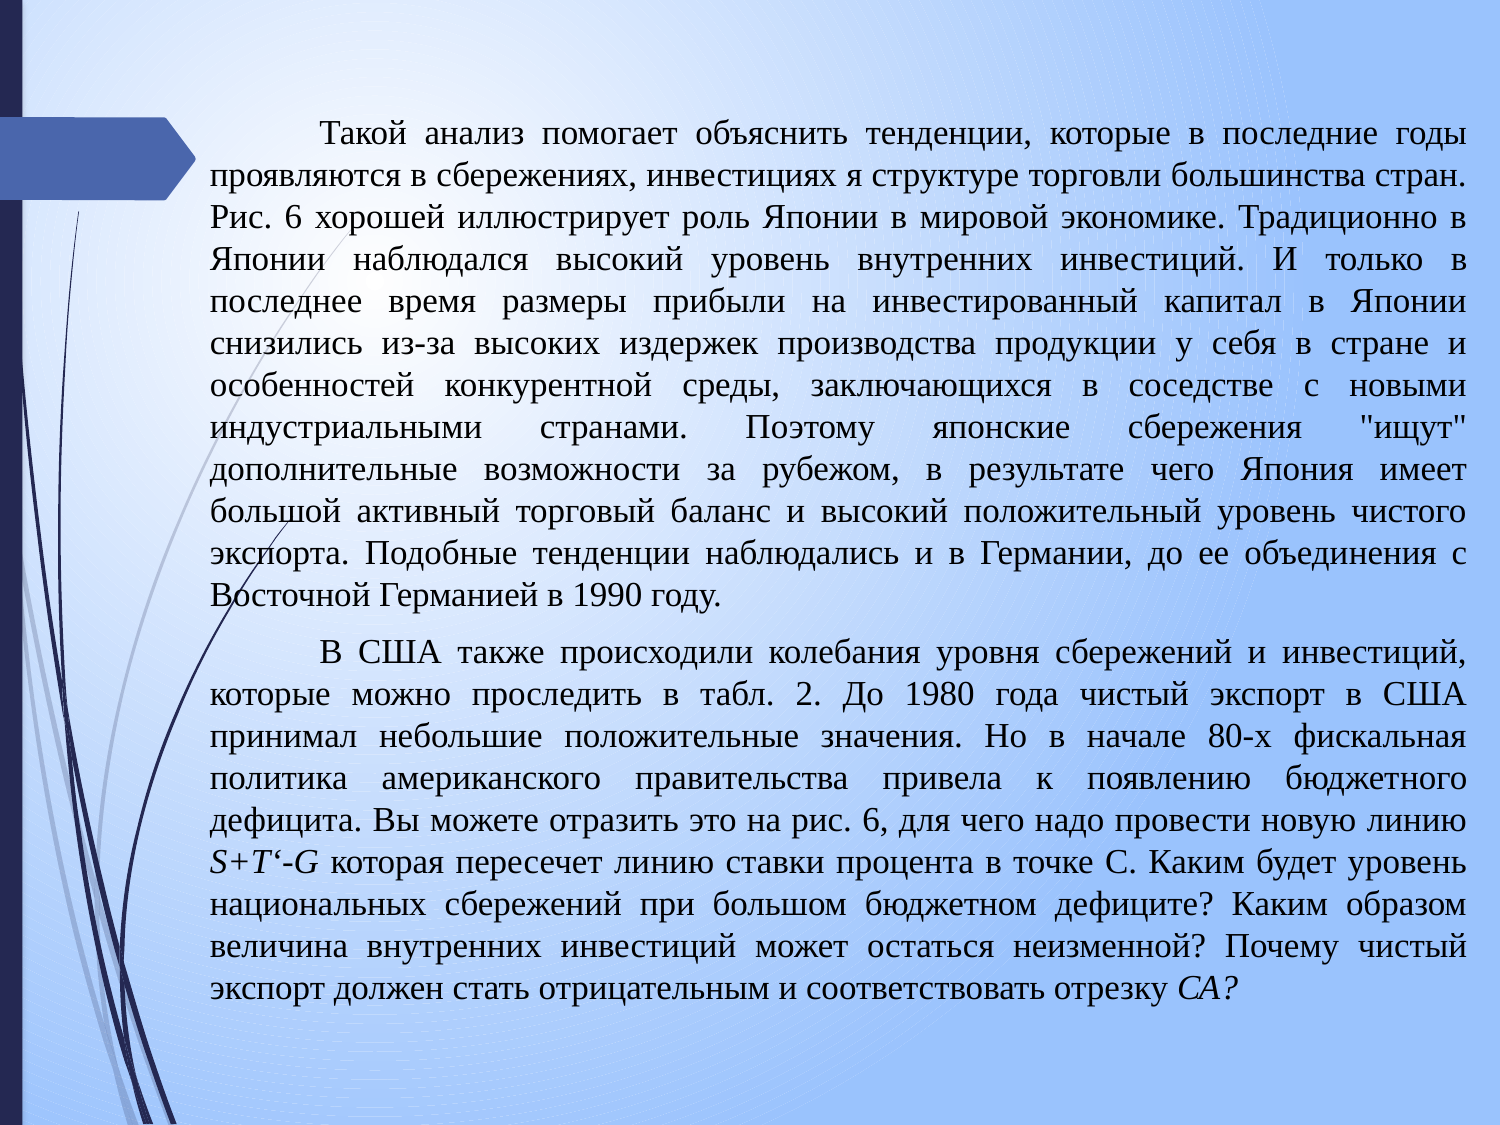

Такой анализ помогает объяснить тенденции, которые в последние годы проявляются в сбережениях, инвестициях я структуре торговли большинства стран. Рис. 6 хорошей иллюстрирует роль Японии в мировой экономике. Традиционно в Японии наблюдался высокий уровень внутренних инвести­ций. И только в последнее время размеры прибыли на инвестированный капитал в Японии снизились из-за высоких издержек производства продукции у себя в стране и особенностей конкурентной среды, заключающихся в соседстве с новыми индустриальными странами. Поэтому японские сбережения "ищут" дополнительные возможности за рубежом, в результате чего Япония имеет большой активный торговый баланс и высокий положительный уровень чистого экспорта. Подобные тенденции наблюдались и в Германии, до ее объеди­нения с Восточной Германией в 1990 году.
	В США также происходили колебания уровня сбережений и инвестиций, которые можно проследить в табл. 2. До 1980 года чистый экспорт в США принимал небольшие положительные значения. Но в начале 80-х фискальная политика американского правительства привела к появлению бюджет­ного дефицита. Вы можете отразить это на рис. 6, для чего надо провести новую линию S+T‘-G которая пересечет ли­нию ставки процента в точке С. Каким будет уровень национа­льных сбережений при большом бюджетном дефиците? Каким образом величина внутренних инвестиций может остать­ся неизменной? Почему чистый экспорт должен стать отрицательным и соответствовать отрезку СА?